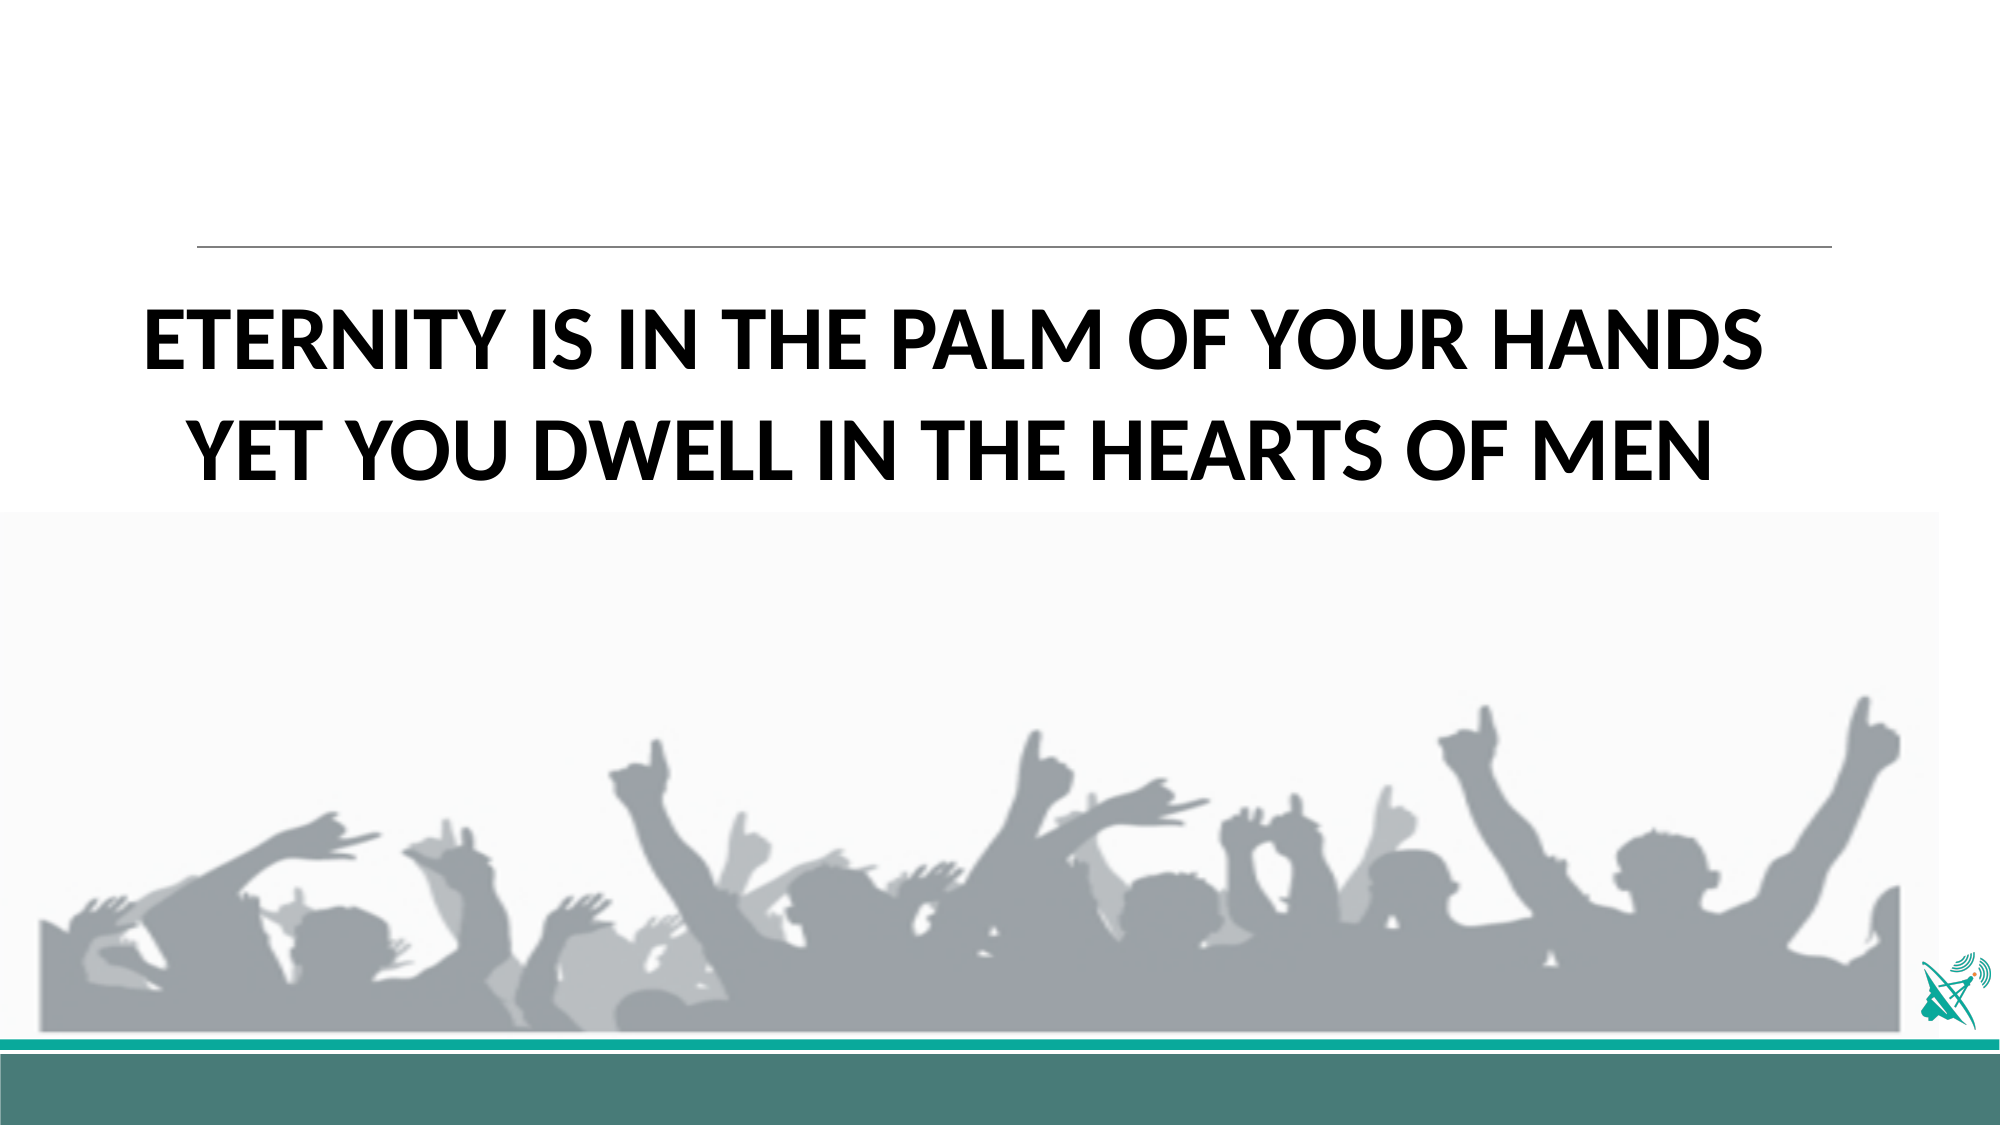

ETERNITY IS IN THE PALM OF YOUR HANDS
YET YOU DWELL IN THE HEARTS OF MEN